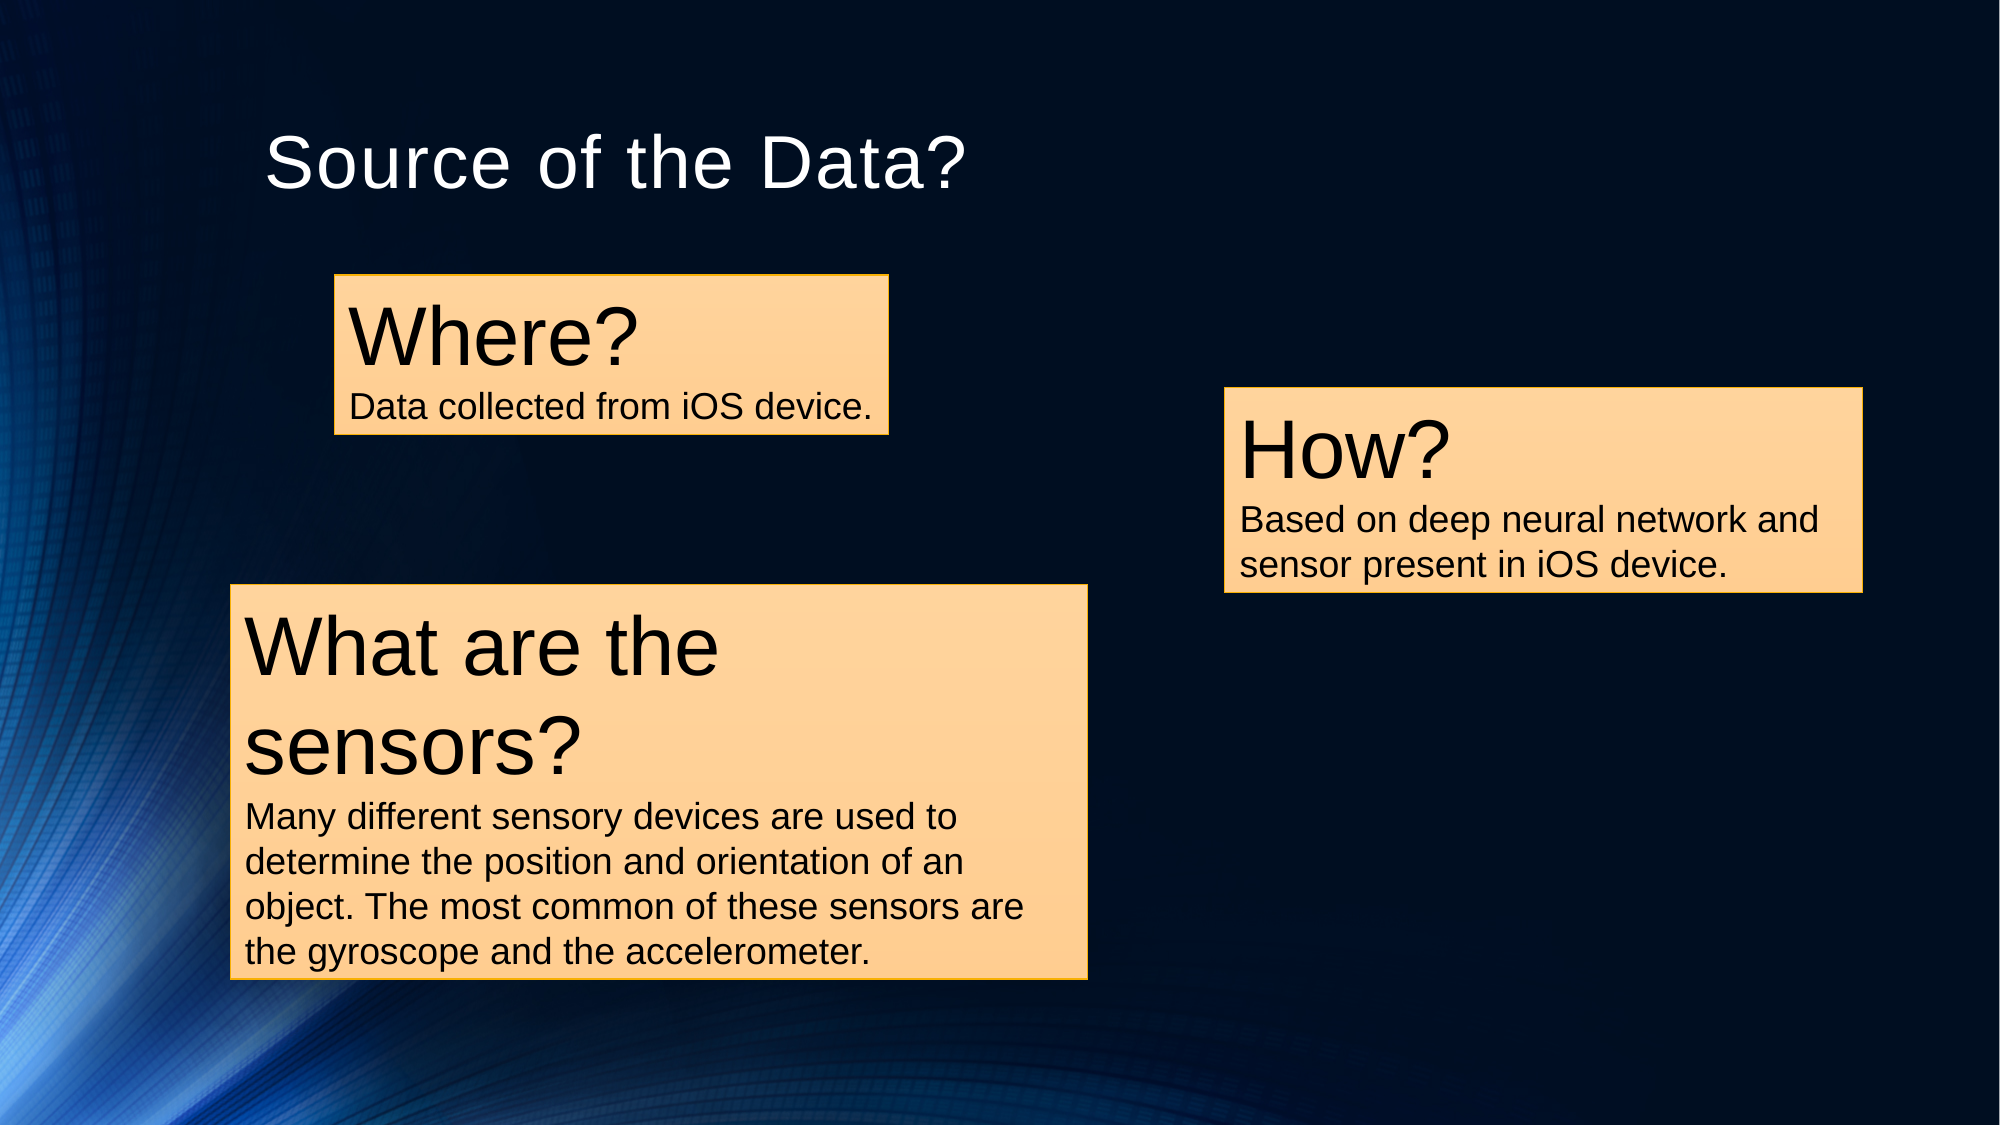

# Source of the Data?
Where?
Data collected from iOS device.
How?
Based on deep neural network and sensor present in iOS device.
What are the sensors?
Many different sensory devices are used to determine the position and orientation of an object. The most common of these sensors are the gyroscope and the accelerometer.